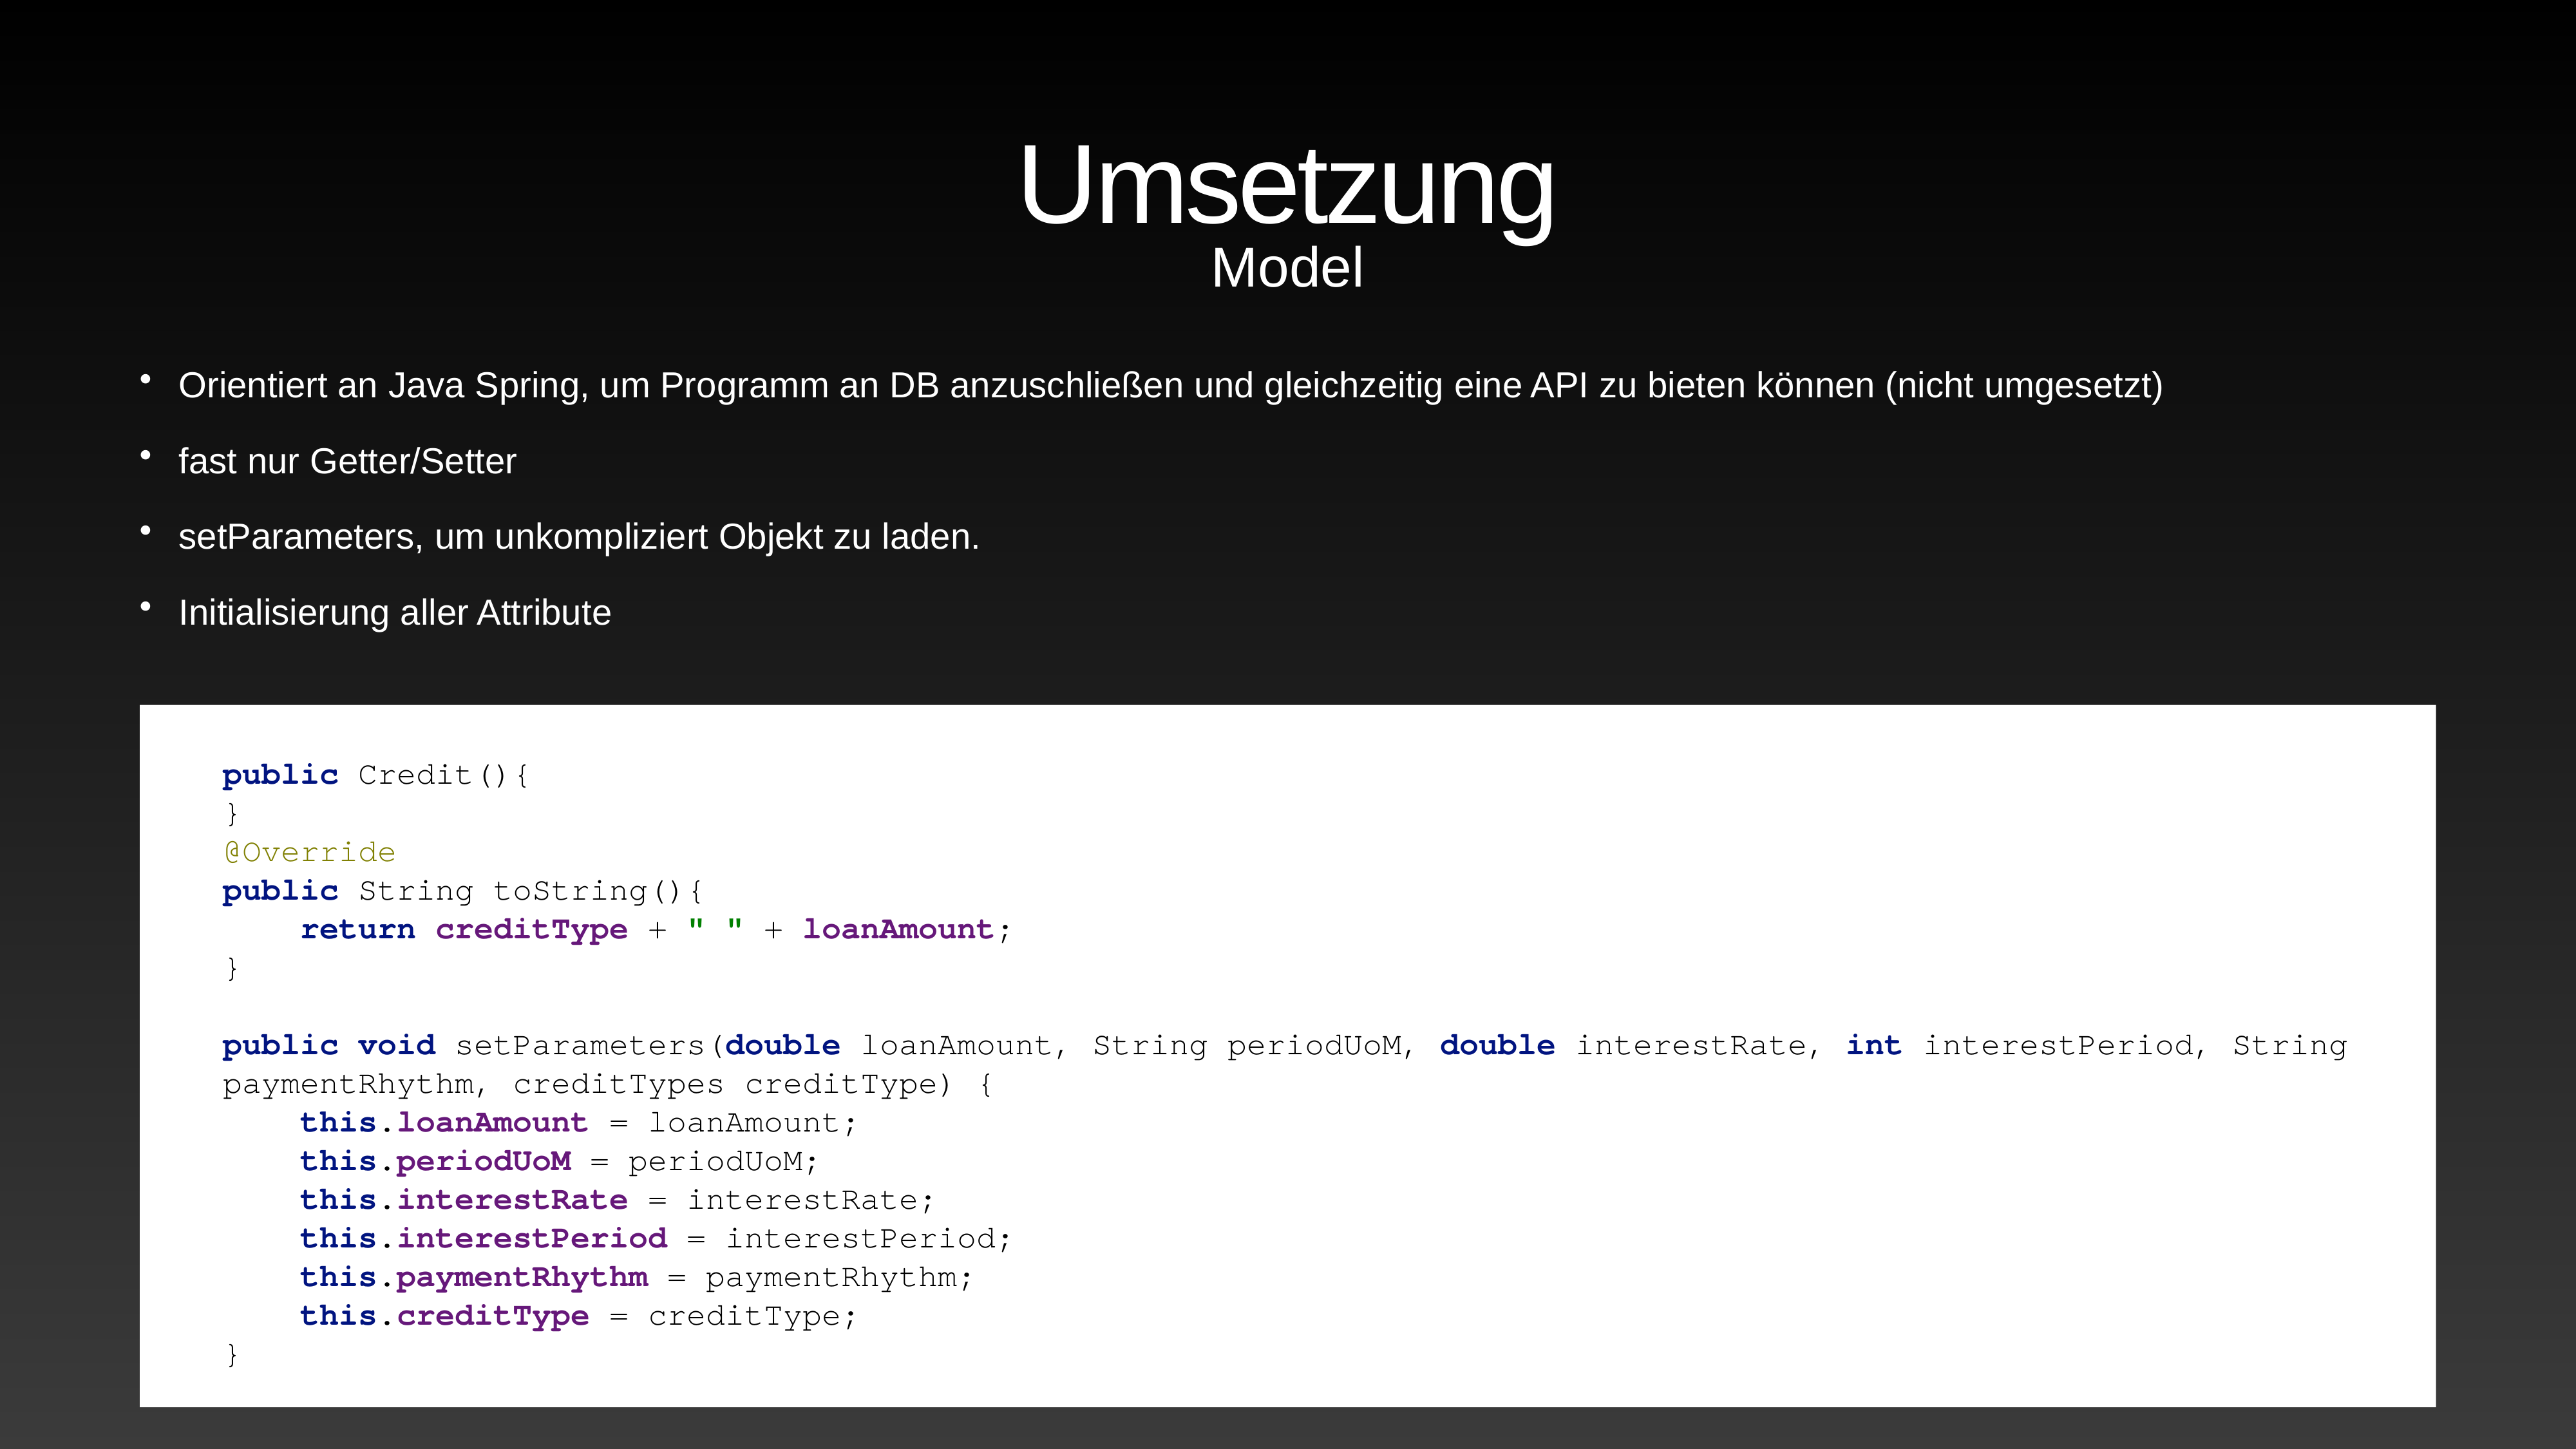

# Umsetzung
Model
Orientiert an Java Spring, um Programm an DB anzuschließen und gleichzeitig eine API zu bieten können (nicht umgesetzt)
fast nur Getter/Setter
setParameters, um unkompliziert Objekt zu laden.
Initialisierung aller Attribute

public Credit(){
}
@Override
public String toString(){
    return creditType + " " + loanAmount;
}

public void setParameters(double loanAmount, String periodUoM, double interestRate, int interestPeriod, String paymentRhythm, creditTypes creditType) {
    this.loanAmount = loanAmount;
    this.periodUoM = periodUoM;
    this.interestRate = interestRate;
    this.interestPeriod = interestPeriod;
    this.paymentRhythm = paymentRhythm;
    this.creditType = creditType;
}